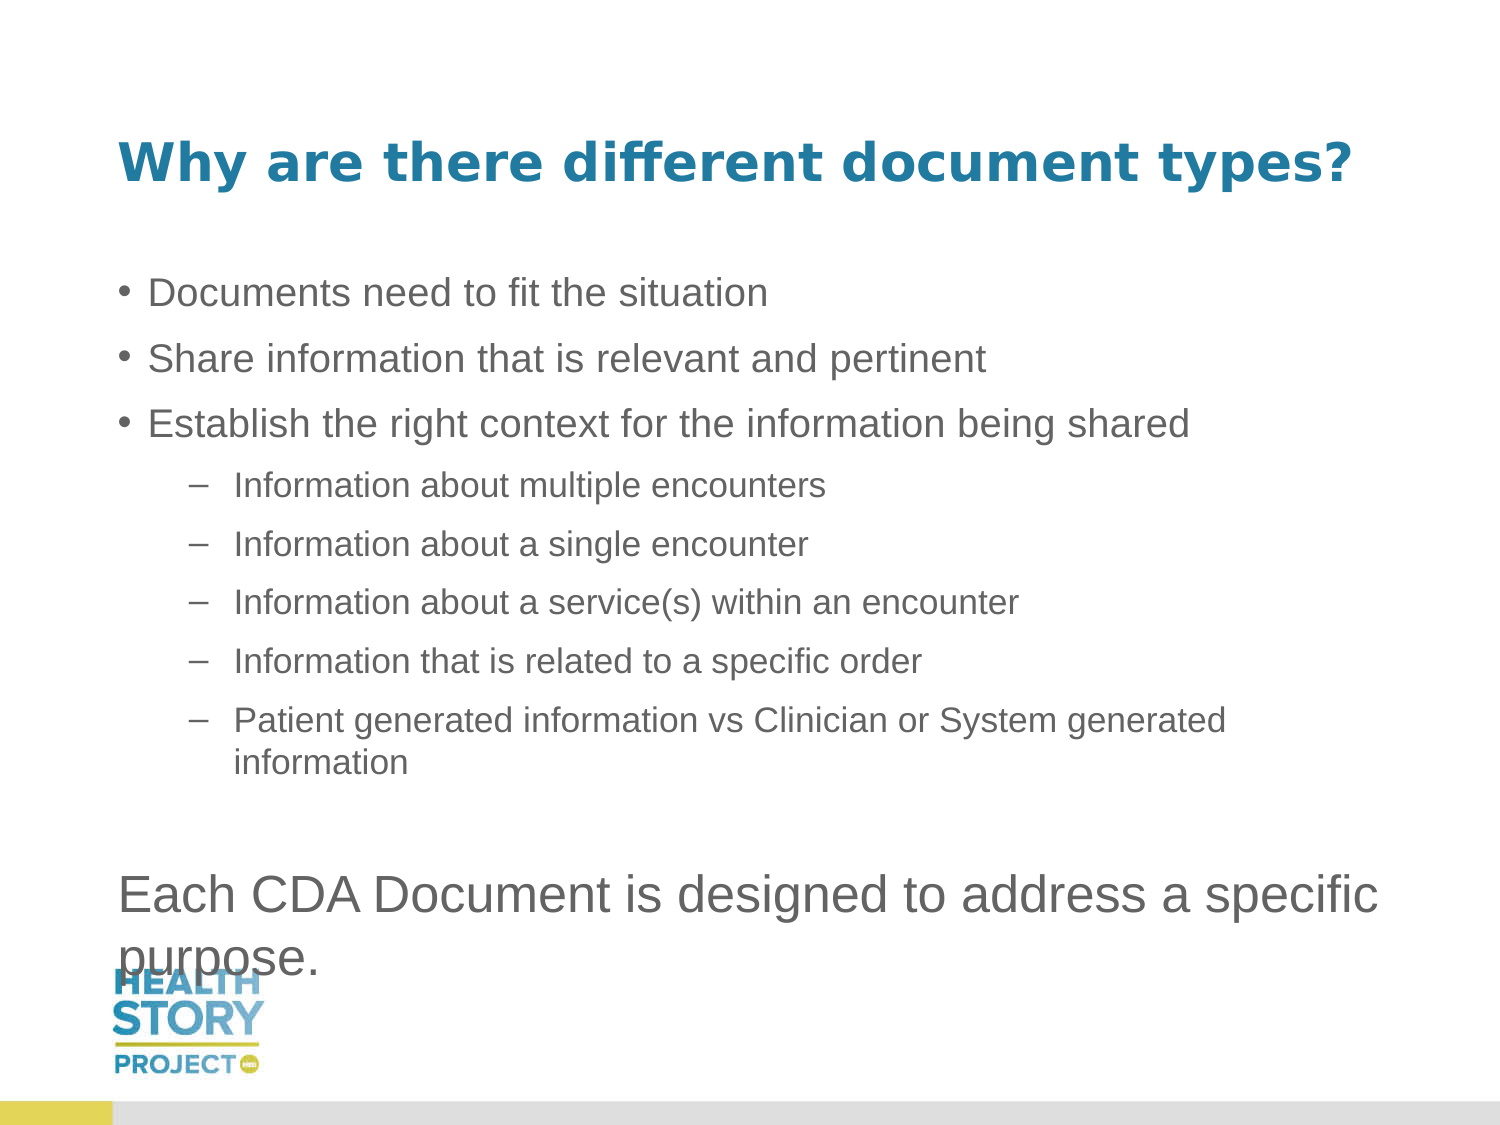

# Why are there different document types?
Documents need to fit the situation
Share information that is relevant and pertinent
Establish the right context for the information being shared
Information about multiple encounters
Information about a single encounter
Information about a service(s) within an encounter
Information that is related to a specific order
Patient generated information vs Clinician or System generated information

Each CDA Document is designed to address a specific purpose.